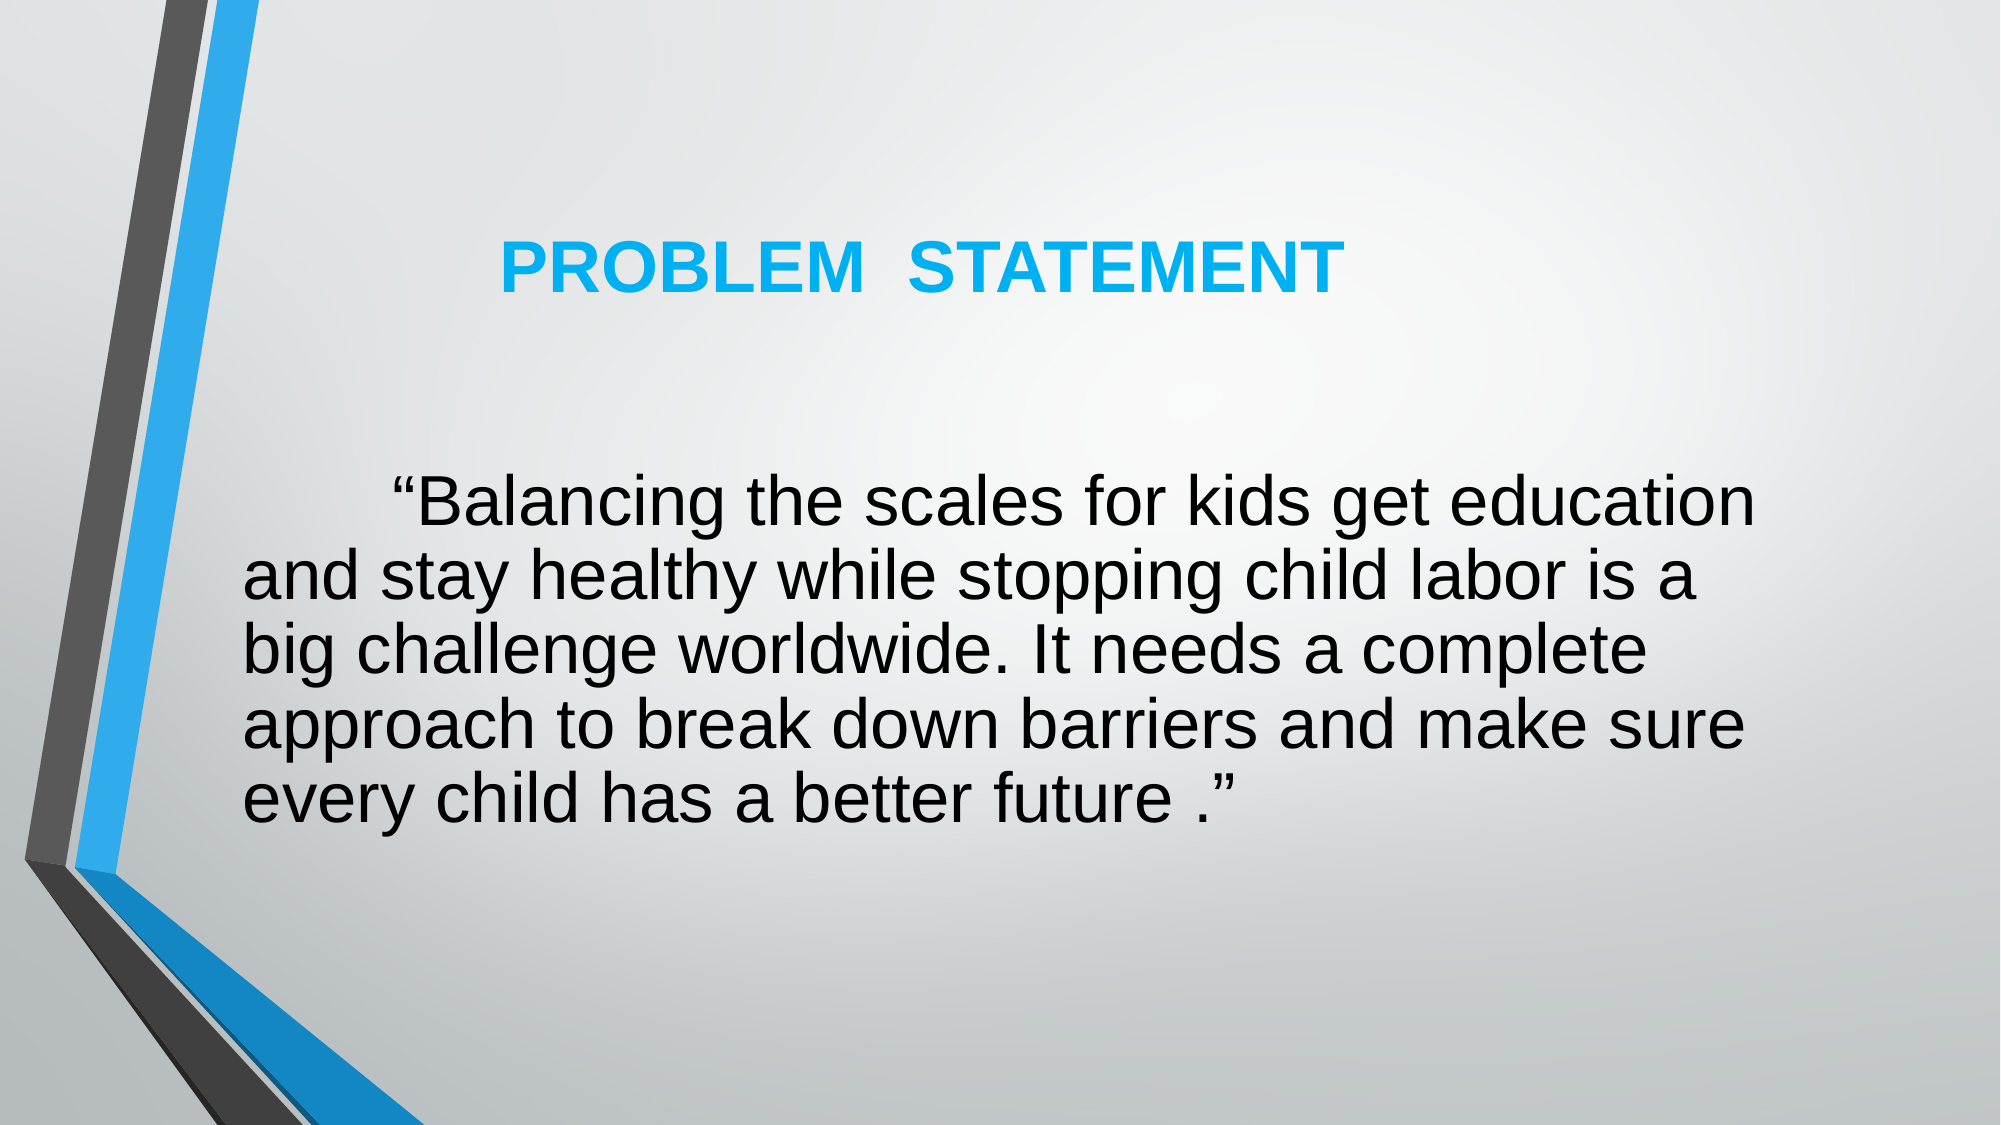

# PROBLEM  STATEMENT
	“Balancing the scales for kids get education and stay healthy while stopping child labor is a big challenge worldwide. It needs a complete approach to break down barriers and make sure every child has a better future .”